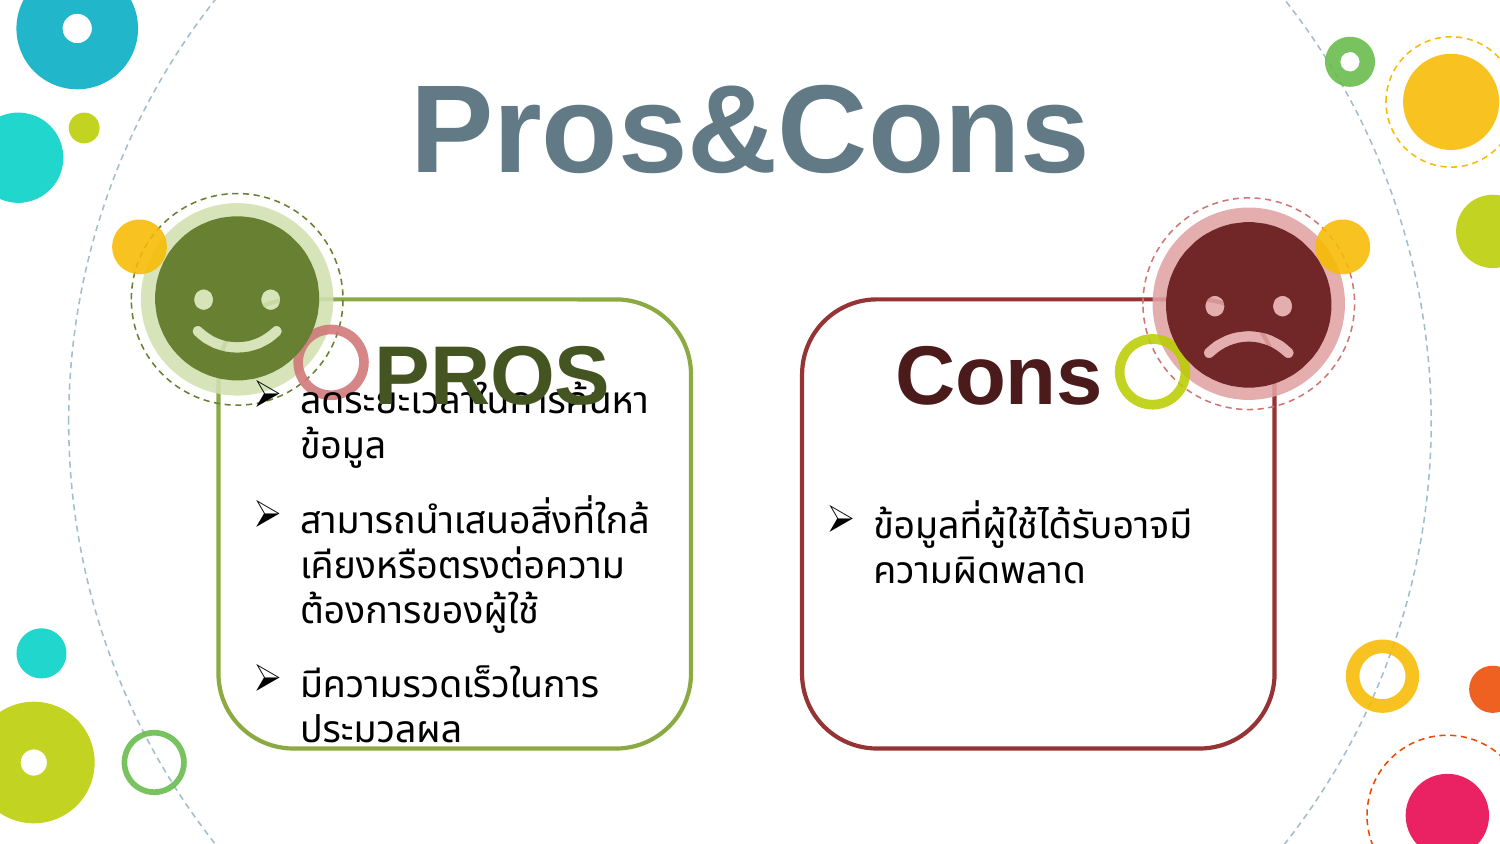

Pros&Cons

PROS
Cons
ลดระยะเวลาในการค้นหาข้อมูล

สามารถนำเสนอสิ่งที่ใกล้เคียงหรือตรงต่อความต้องการของผู้ใช้

มีความรวดเร็วในการประมวลผล
ข้อมูลที่ผู้ใช้ได้รับอาจมีความผิดพลาด